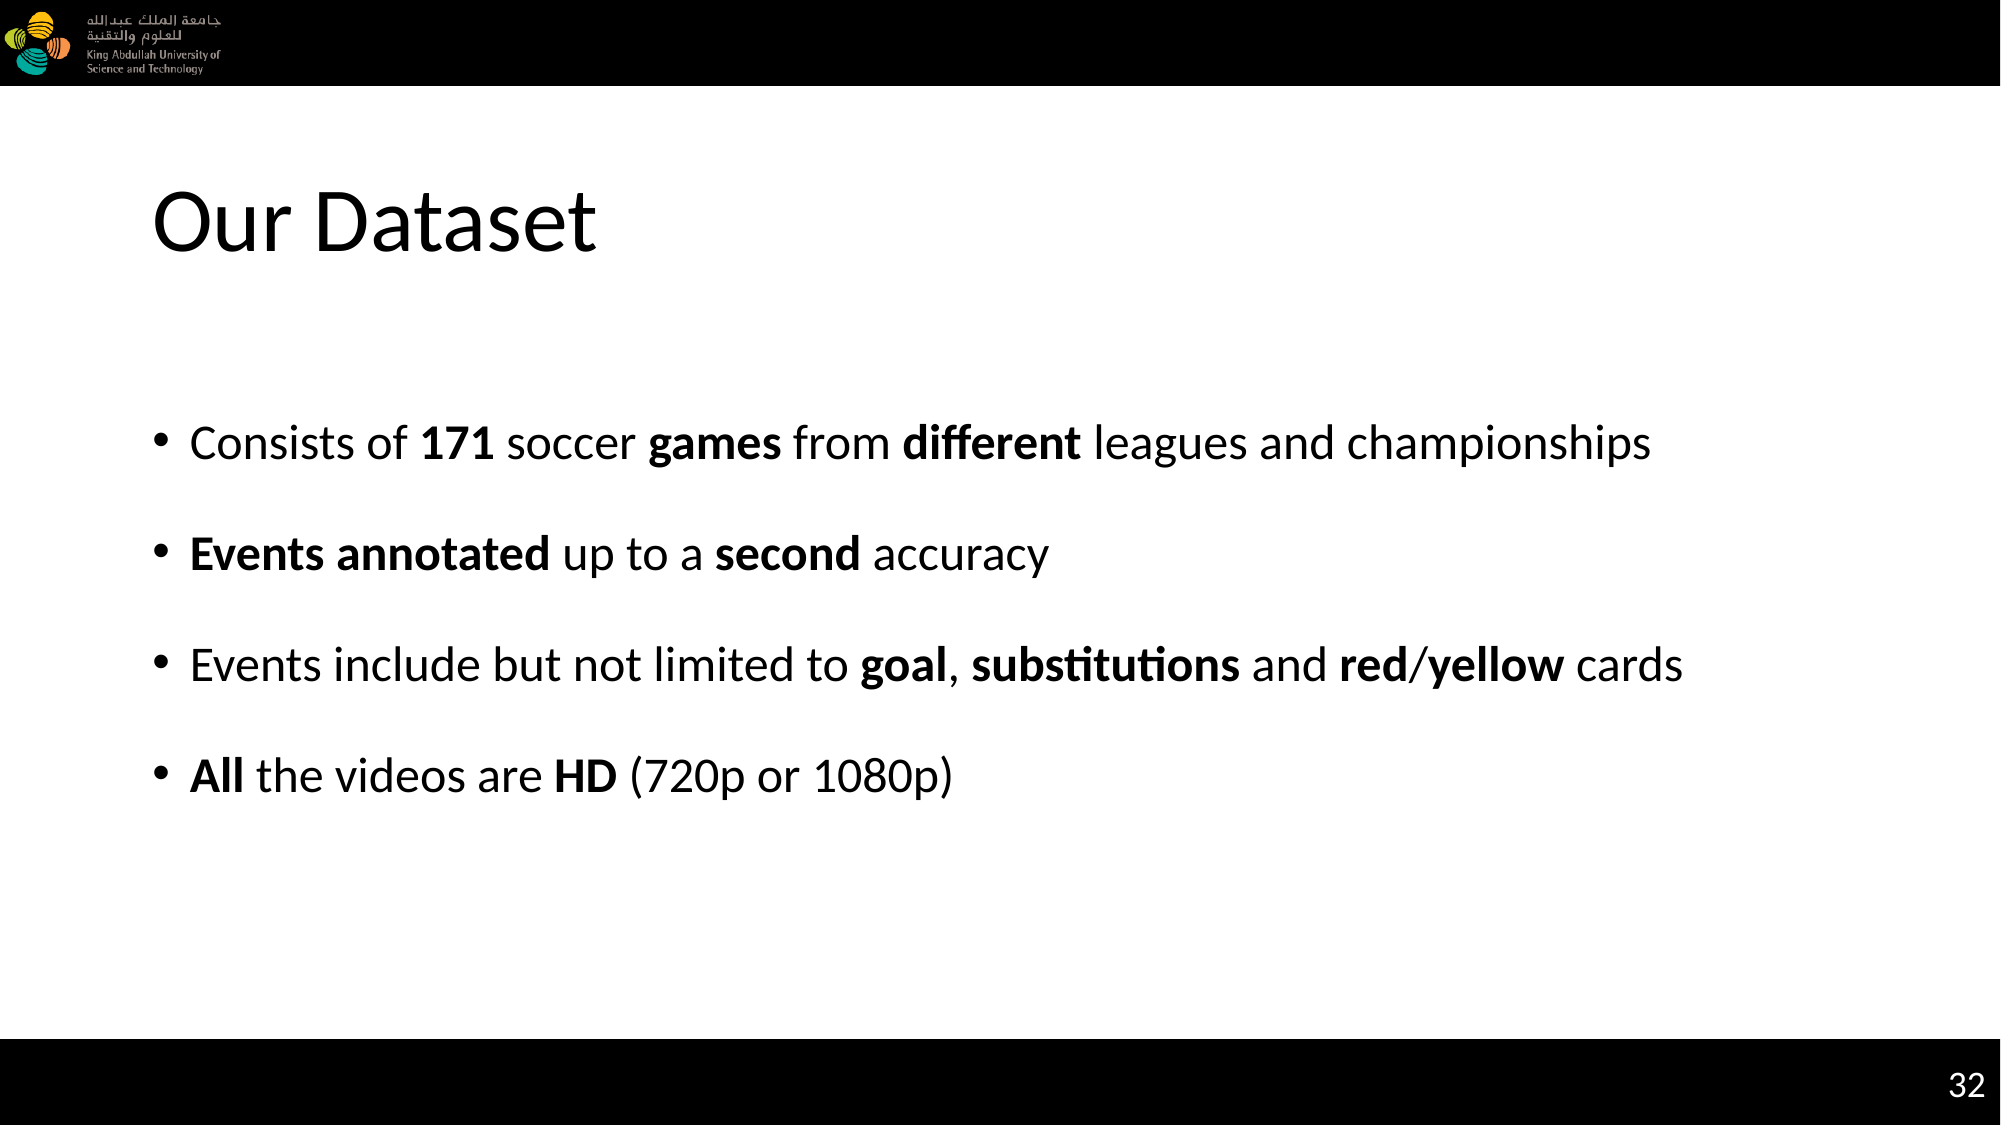

# Our Dataset
Consists of 171 soccer games from different leagues and championships
Events annotated up to a second accuracy
Events include but not limited to goal, substitutions and red/yellow cards
All the videos are HD (720p or 1080p)
32